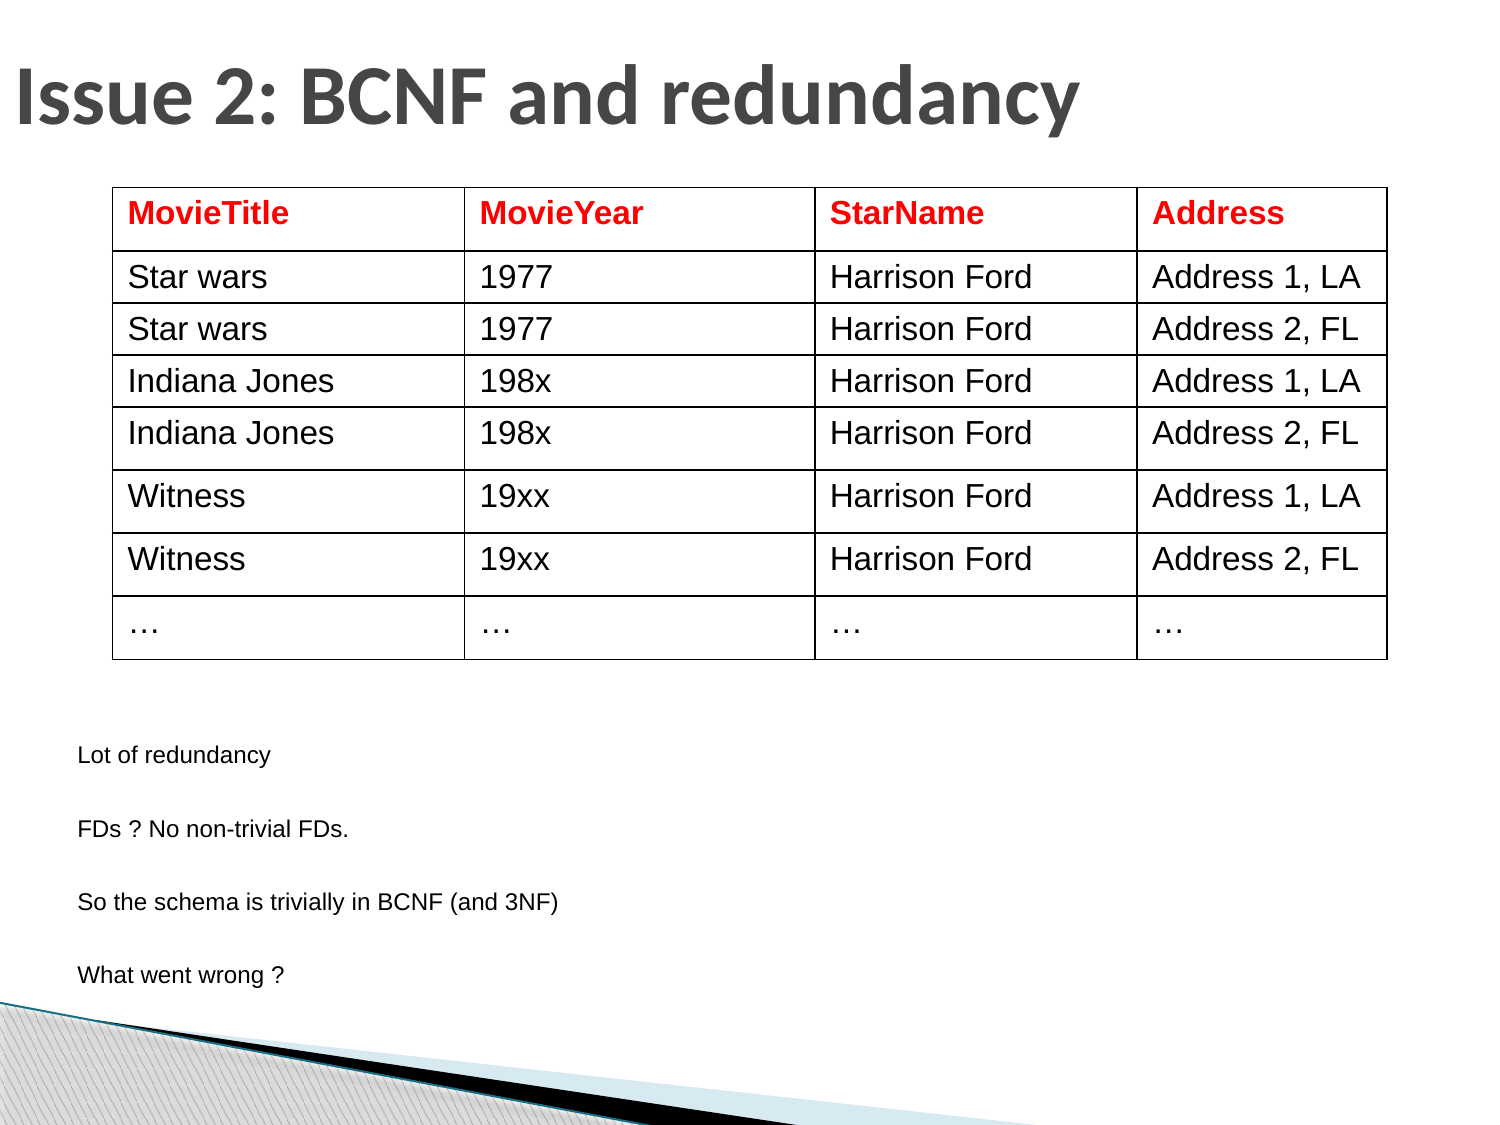

# Issue 2: BCNF and redundancy
| MovieTitle | MovieYear | StarName | Address |
| --- | --- | --- | --- |
| Star wars | 1977 | Harrison Ford | Address 1, LA |
| Star wars | 1977 | Harrison Ford | Address 2, FL |
| Indiana Jones | 198x | Harrison Ford | Address 1, LA |
| Indiana Jones | 198x | Harrison Ford | Address 2, FL |
| Witness | 19xx | Harrison Ford | Address 1, LA |
| Witness | 19xx | Harrison Ford | Address 2, FL |
| … | … | … | … |
Lot of redundancy
FDs ? No non-trivial FDs.
So the schema is trivially in BCNF (and 3NF)
What went wrong ?